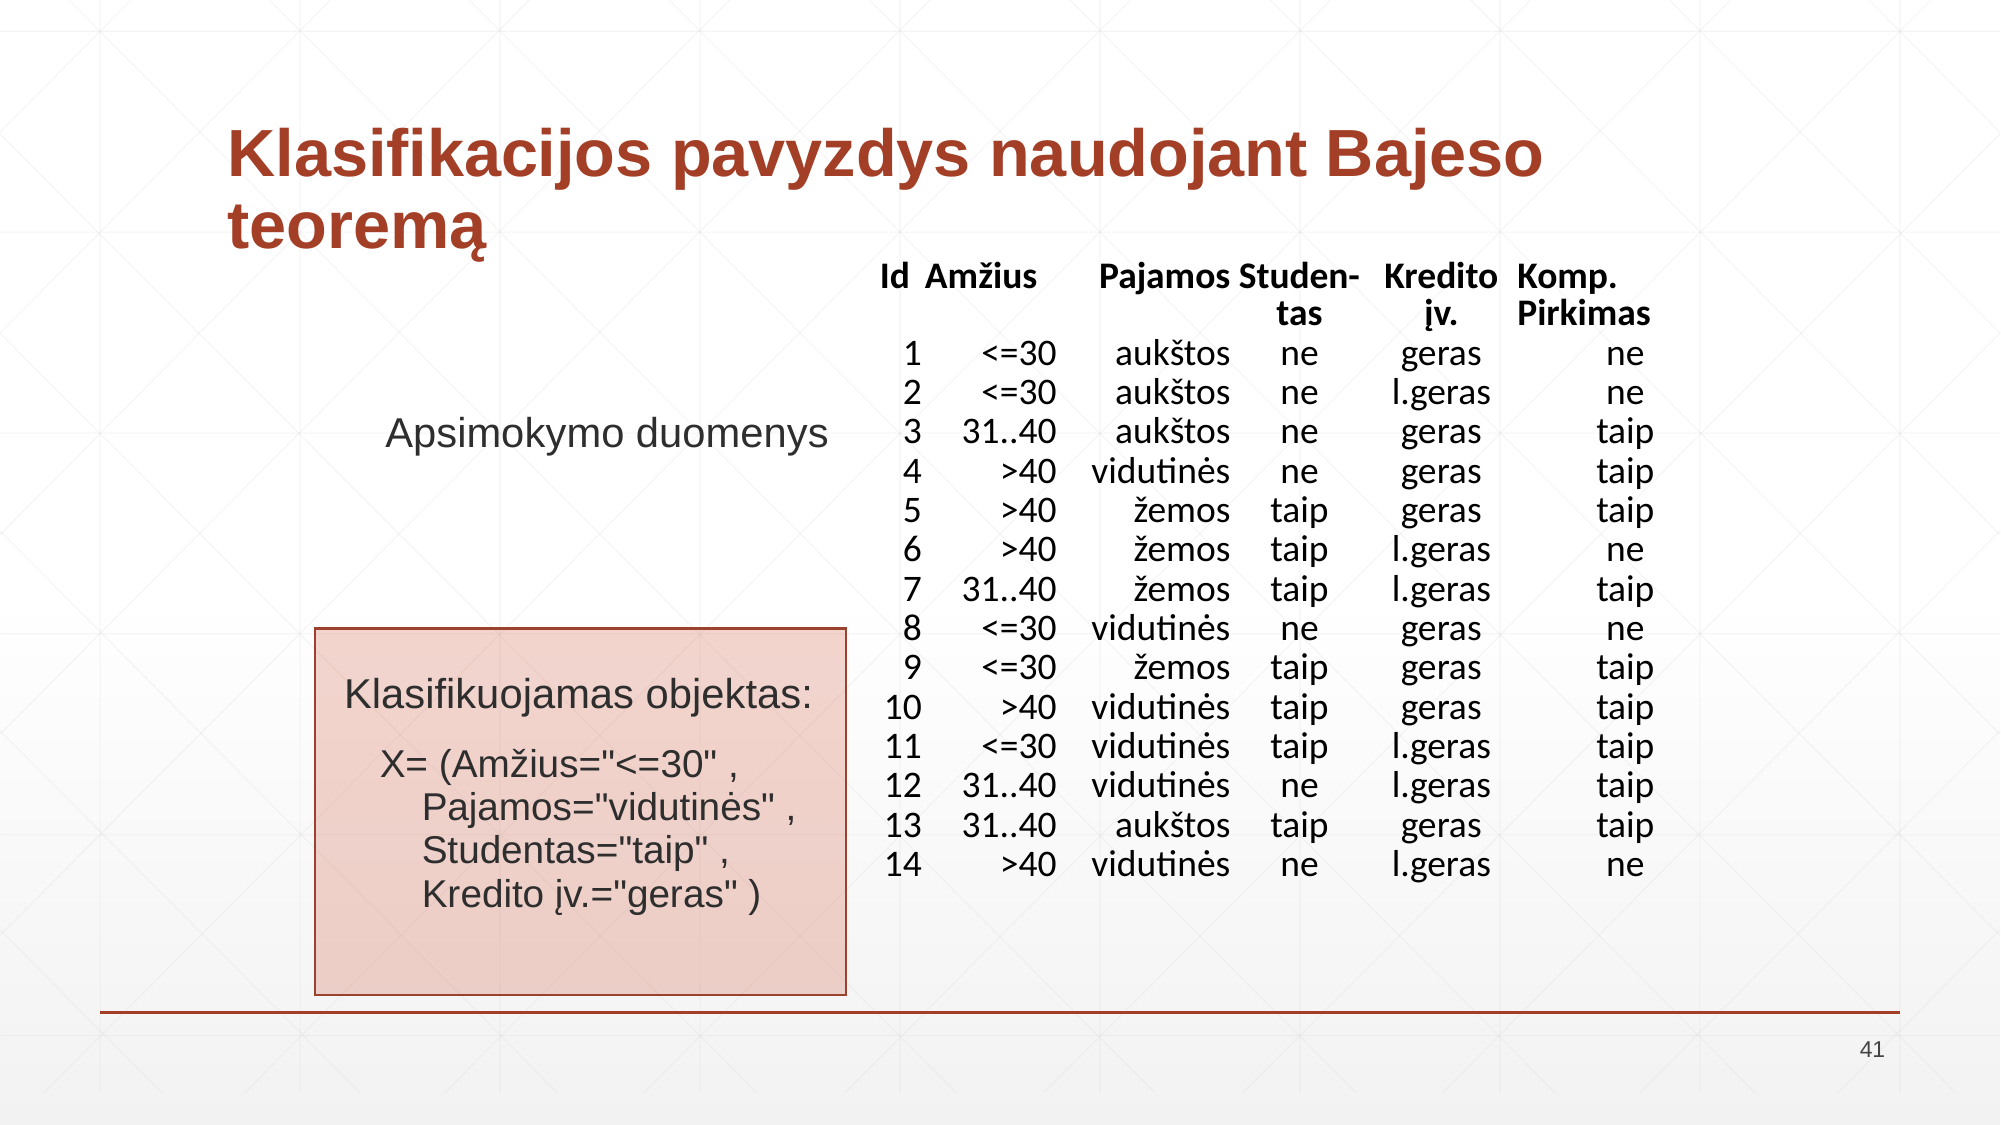

# Klasifikacijos pavyzdys naudojant Bajeso teoremą
| Id | Amžius | Pajamos | Studen-tas | Kredito įv. | Komp. Pirkimas |
| --- | --- | --- | --- | --- | --- |
| 1 | <=30 | aukštos | ne | geras | ne |
| 2 | <=30 | aukštos | ne | l.geras | ne |
| 3 | 31..40 | aukštos | ne | geras | taip |
| 4 | >40 | vidutinės | ne | geras | taip |
| 5 | >40 | žemos | taip | geras | taip |
| 6 | >40 | žemos | taip | l.geras | ne |
| 7 | 31..40 | žemos | taip | l.geras | taip |
| 8 | <=30 | vidutinės | ne | geras | ne |
| 9 | <=30 | žemos | taip | geras | taip |
| 10 | >40 | vidutinės | taip | geras | taip |
| 11 | <=30 | vidutinės | taip | l.geras | taip |
| 12 | 31..40 | vidutinės | ne | l.geras | taip |
| 13 | 31..40 | aukštos | taip | geras | taip |
| 14 | >40 | vidutinės | ne | l.geras | ne |
Apsimokymo duomenys

Klasifikuojamas objektas:
X= (Amžius="<=30" ,
Pajamos="vidutinės" ,
Studentas="taip" ,
Kredito įv.="geras" )
41